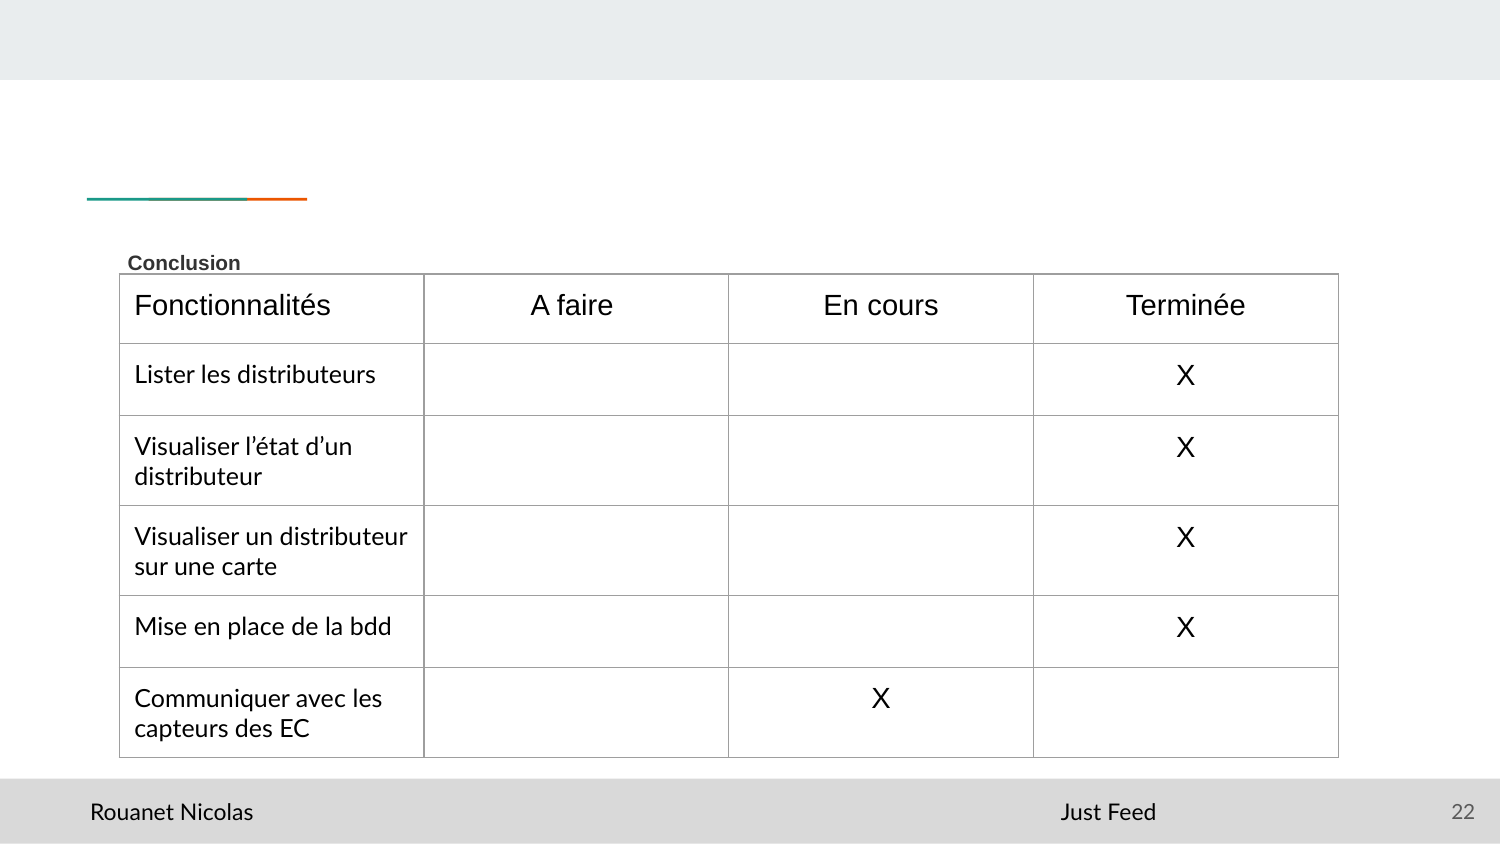

# Conclusion

| Fonctionnalités | A faire | En cours | Terminée |
| --- | --- | --- | --- |
| Lister les distributeurs |  |  | X |
| Visualiser l’état d’un distributeur |  |  | X |
| Visualiser un distributeur sur une carte |  |  | X |
| Mise en place de la bdd |  |  | X |
| Communiquer avec les capteurs des EC |  | X |  |
22